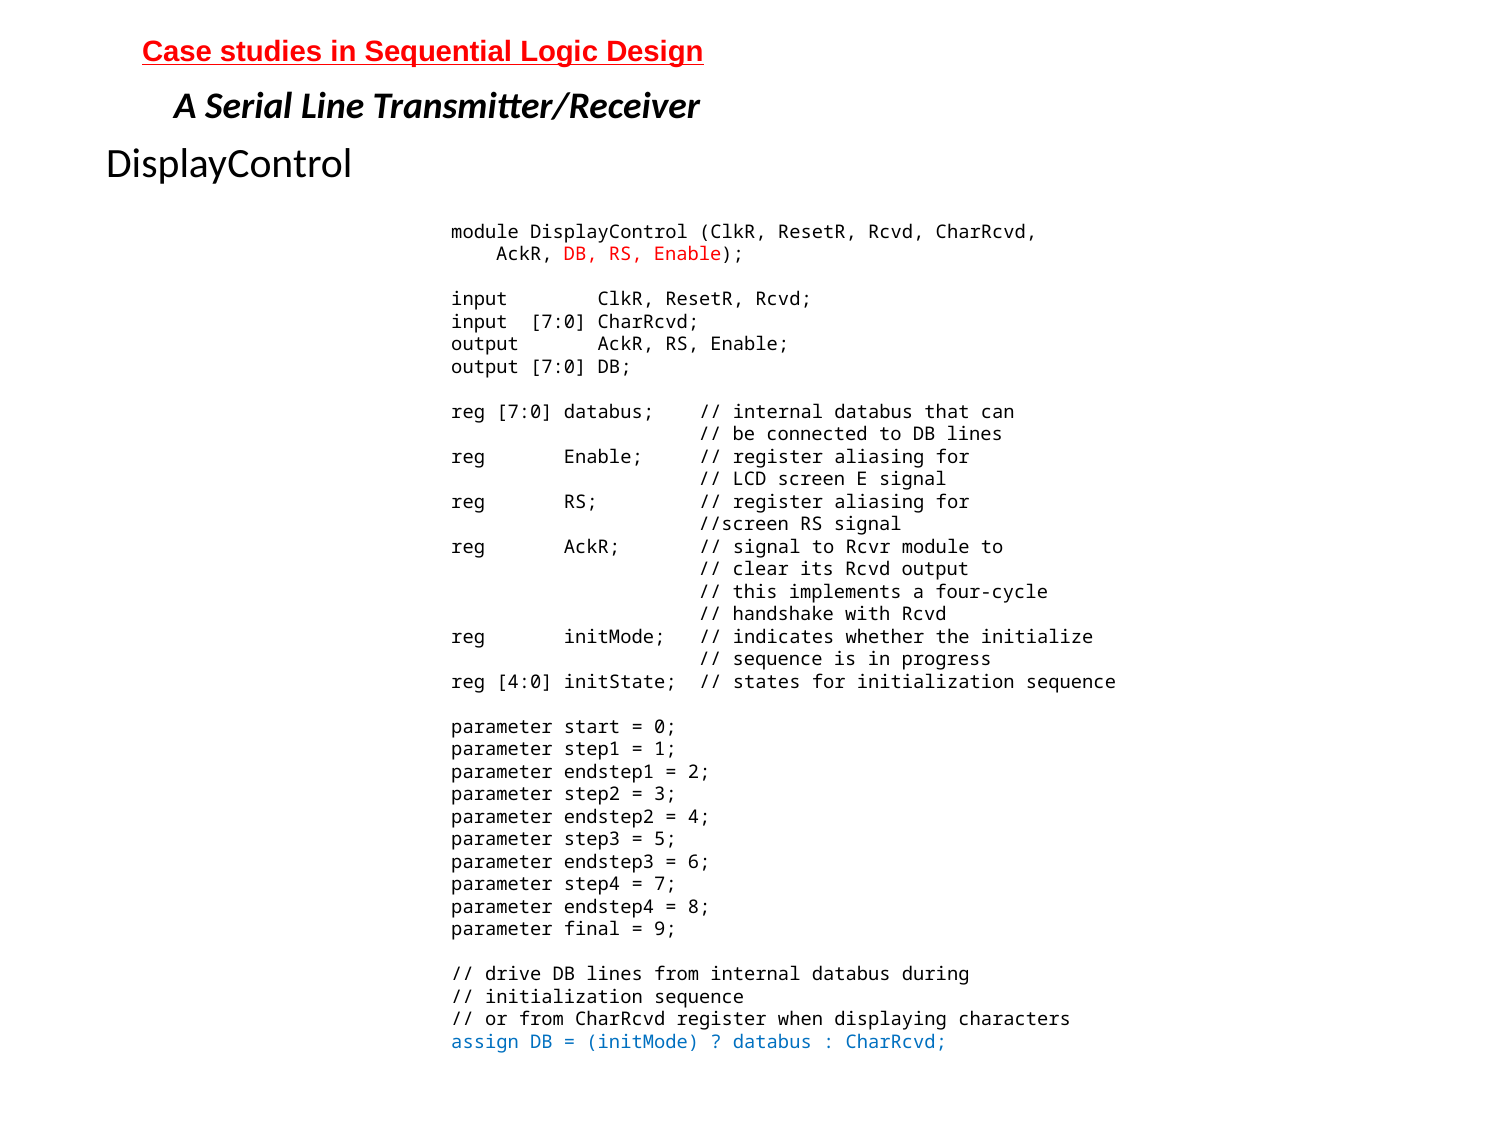

Case studies in Sequential Logic Design
A Serial Line Transmitter/Receiver
DisplayControl
module DisplayControl (ClkR, ResetR, Rcvd, CharRcvd,
    AckR, DB, RS, Enable);

input        ClkR, ResetR, Rcvd;
input  [7:0] CharRcvd;
output       AckR, RS, Enable;
output [7:0] DB;

reg [7:0] databus;    // internal databus that can
                      // be connected to DB lines
reg       Enable;     // register aliasing for
                      // LCD screen E signal
reg       RS;         // register aliasing for
                      //screen RS signal
reg       AckR;       // signal to Rcvr module to
                      // clear its Rcvd output
                      // this implements a four-cycle
                      // handshake with Rcvd
reg       initMode;   // indicates whether the initialize
                      // sequence is in progress
reg [4:0] initState;  // states for initialization sequence

parameter start = 0;
parameter step1 = 1;
parameter endstep1 = 2;
parameter step2 = 3;
parameter endstep2 = 4;
parameter step3 = 5;
parameter endstep3 = 6;
parameter step4 = 7;
parameter endstep4 = 8;
parameter final = 9;

// drive DB lines from internal databus during
// initialization sequence
// or from CharRcvd register when displaying characters
assign DB = (initMode) ? databus : CharRcvd;